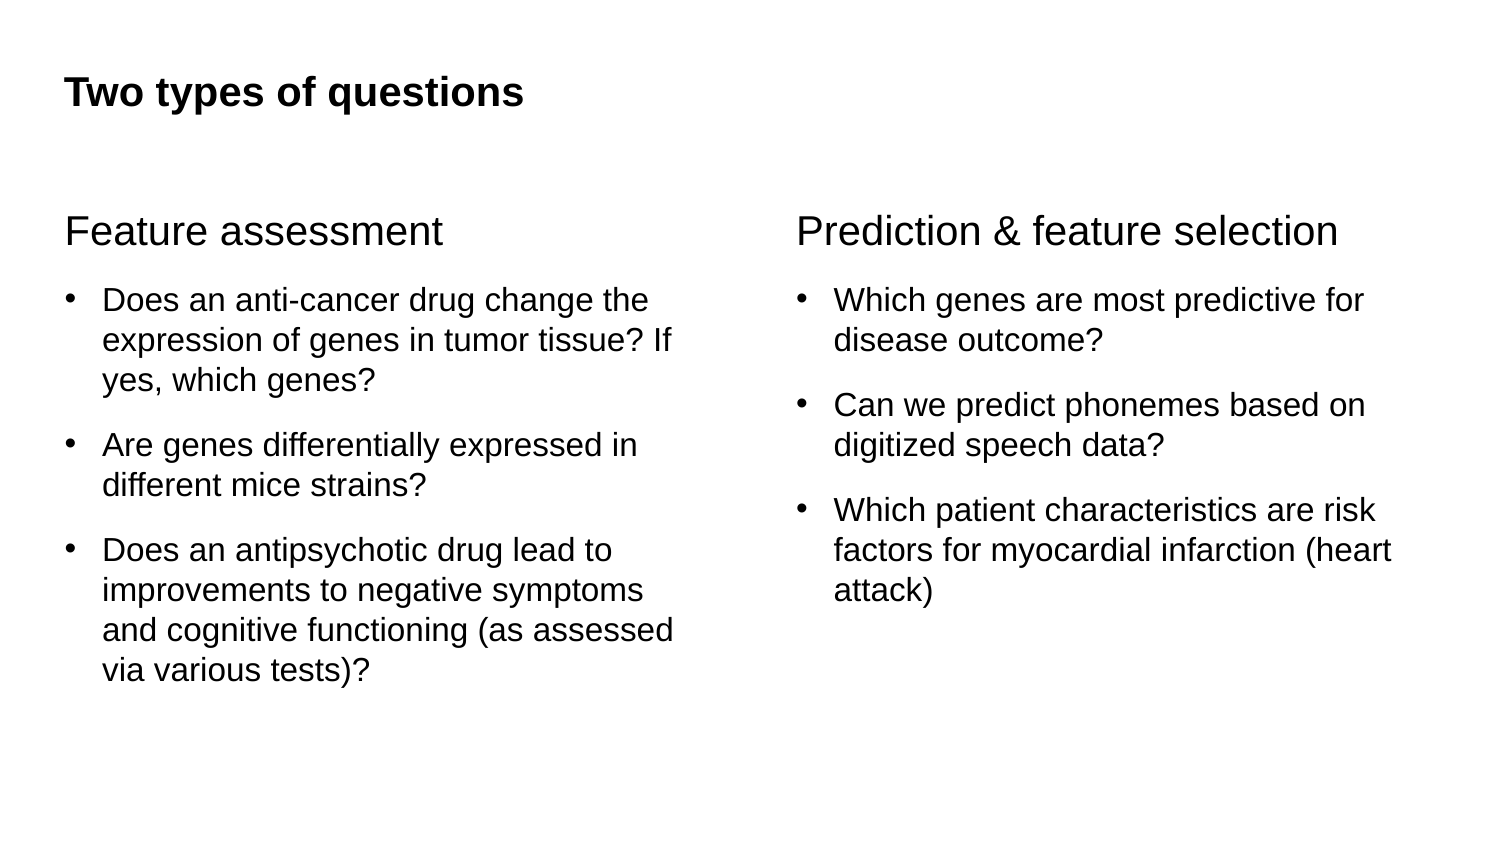

Two types of questions
Feature assessment
Does an anti-cancer drug change the expression of genes in tumor tissue? If yes, which genes?
Are genes differentially expressed in different mice strains?
Does an antipsychotic drug lead to improvements to negative symptoms and cognitive functioning (as assessed via various tests)?
Prediction & feature selection
Which genes are most predictive for disease outcome?
Can we predict phonemes based on digitized speech data?
Which patient characteristics are risk factors for myocardial infarction (heart attack)